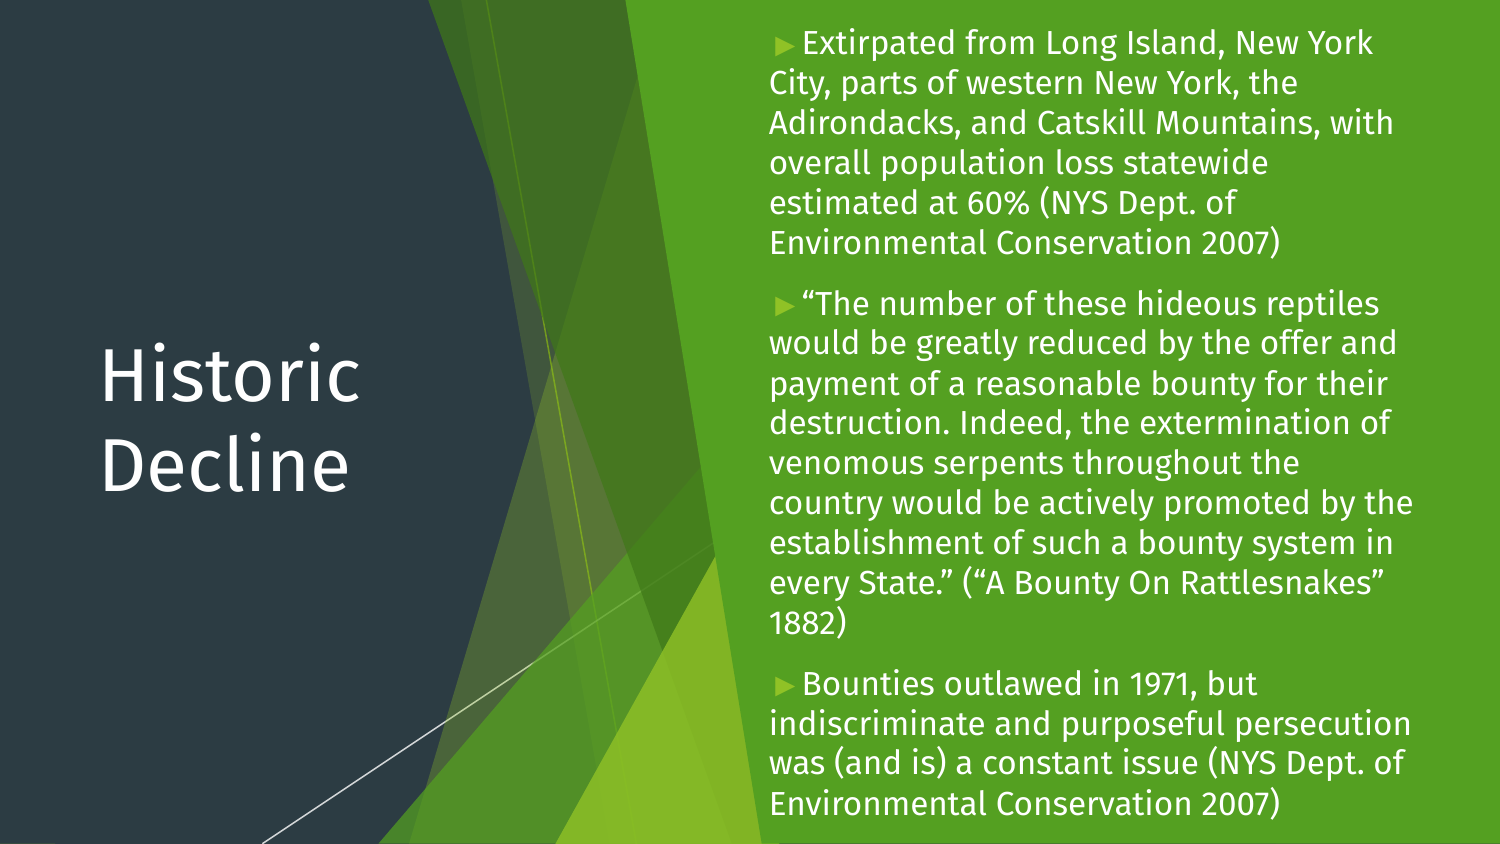

Extirpated from Long Island, New York City, parts of western New York, the Adirondacks, and Catskill Mountains, with overall population loss statewide estimated at 60% (NYS Dept. of Environmental Conservation 2007)
“The number of these hideous reptiles would be greatly reduced by the offer and payment of a reasonable bounty for their destruction. Indeed, the extermination of venomous serpents throughout the country would be actively promoted by the establishment of such a bounty system in every State.” (“A Bounty On Rattlesnakes” 1882)
Bounties outlawed in 1971, but indiscriminate and purposeful persecution was (and is) a constant issue (NYS Dept. of Environmental Conservation 2007)
# Historic Decline